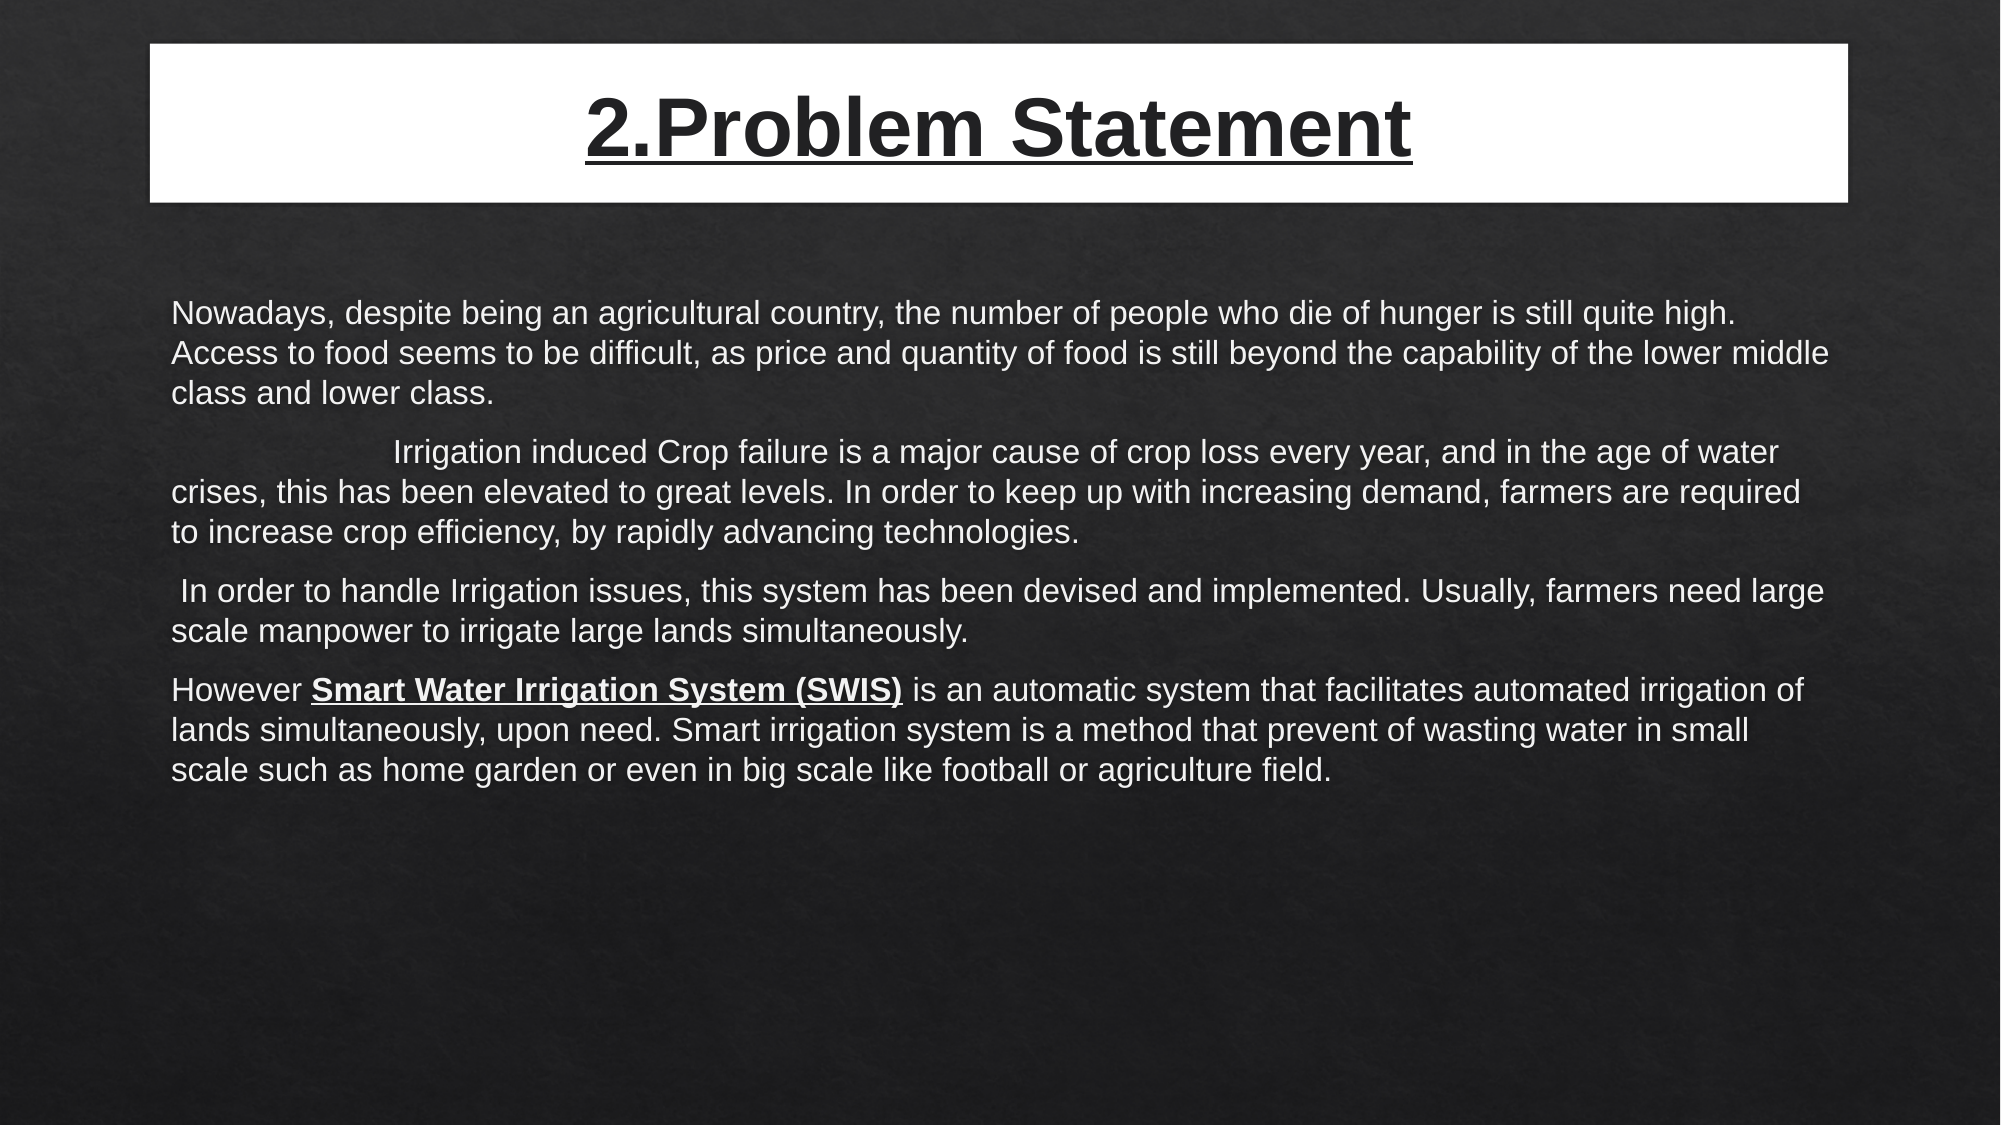

# 2.Problem Statement
Nowadays, despite being an agricultural country, the number of people who die of hunger is still quite high. Access to food seems to be difficult, as price and quantity of food is still beyond the capability of the lower middle class and lower class.
                        Irrigation induced Crop failure is a major cause of crop loss every year, and in the age of water crises, this has been elevated to great levels. In order to keep up with increasing demand, farmers are required to increase crop efficiency, by rapidly advancing technologies.
 In order to handle Irrigation issues, this system has been devised and implemented. Usually, farmers need large scale manpower to irrigate large lands simultaneously.
However Smart Water Irrigation System (SWIS) is an automatic system that facilitates automated irrigation of lands simultaneously, upon need. Smart irrigation system is a method that prevent of wasting water in small scale such as home garden or even in big scale like football or agriculture field.